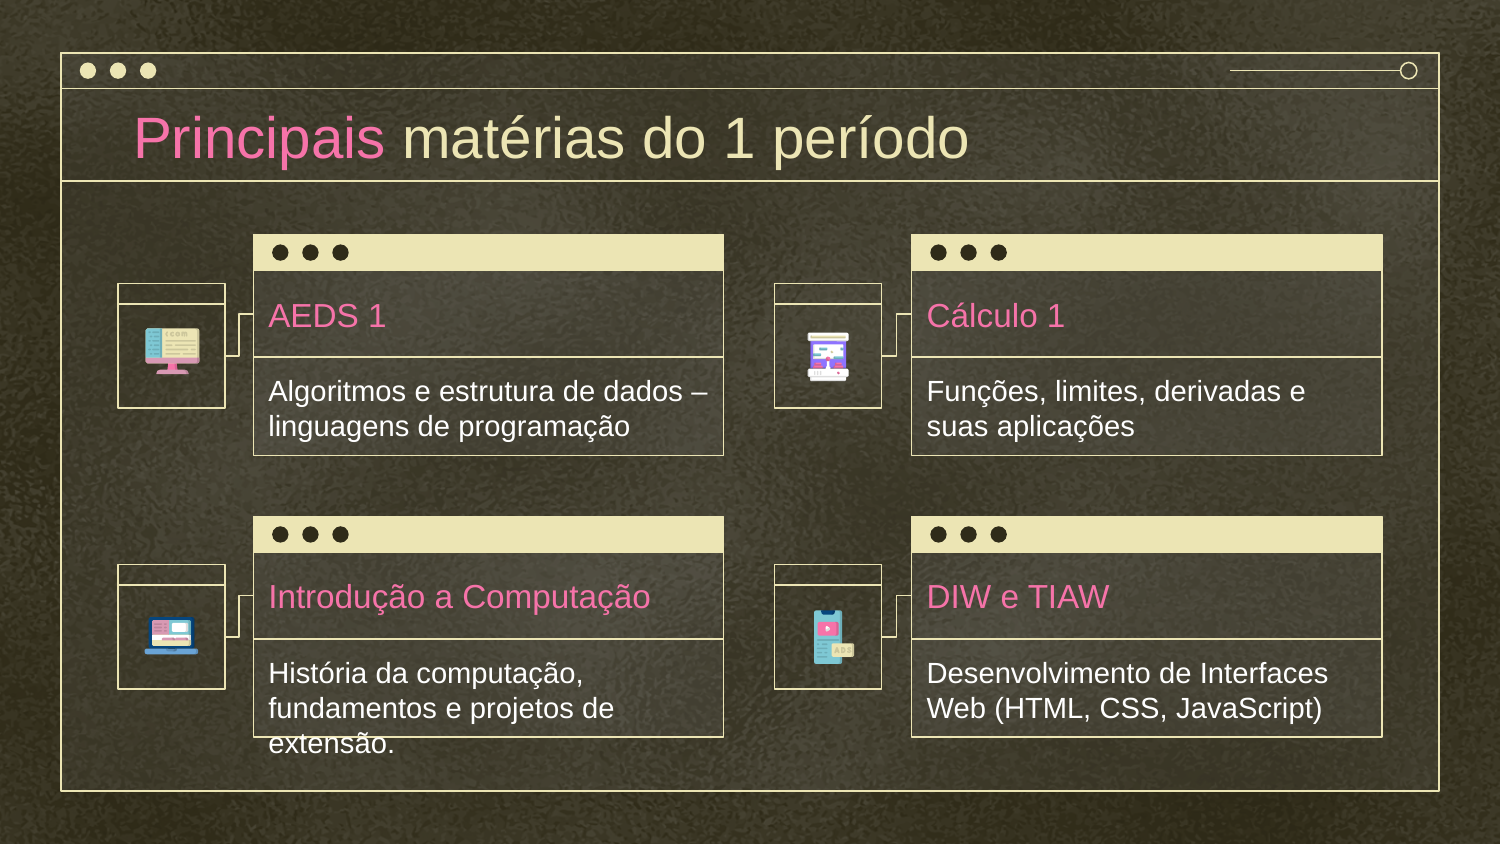

# Principais matérias do 1 período

AEDS 1
Cálculo 1

Algoritmos e estrutura de dados – linguagens de programação
Funções, limites, derivadas e suas aplicações

Introdução a Computação
DIW e TIAW

História da computação, fundamentos e projetos de extensão.
Desenvolvimento de Interfaces Web (HTML, CSS, JavaScript)